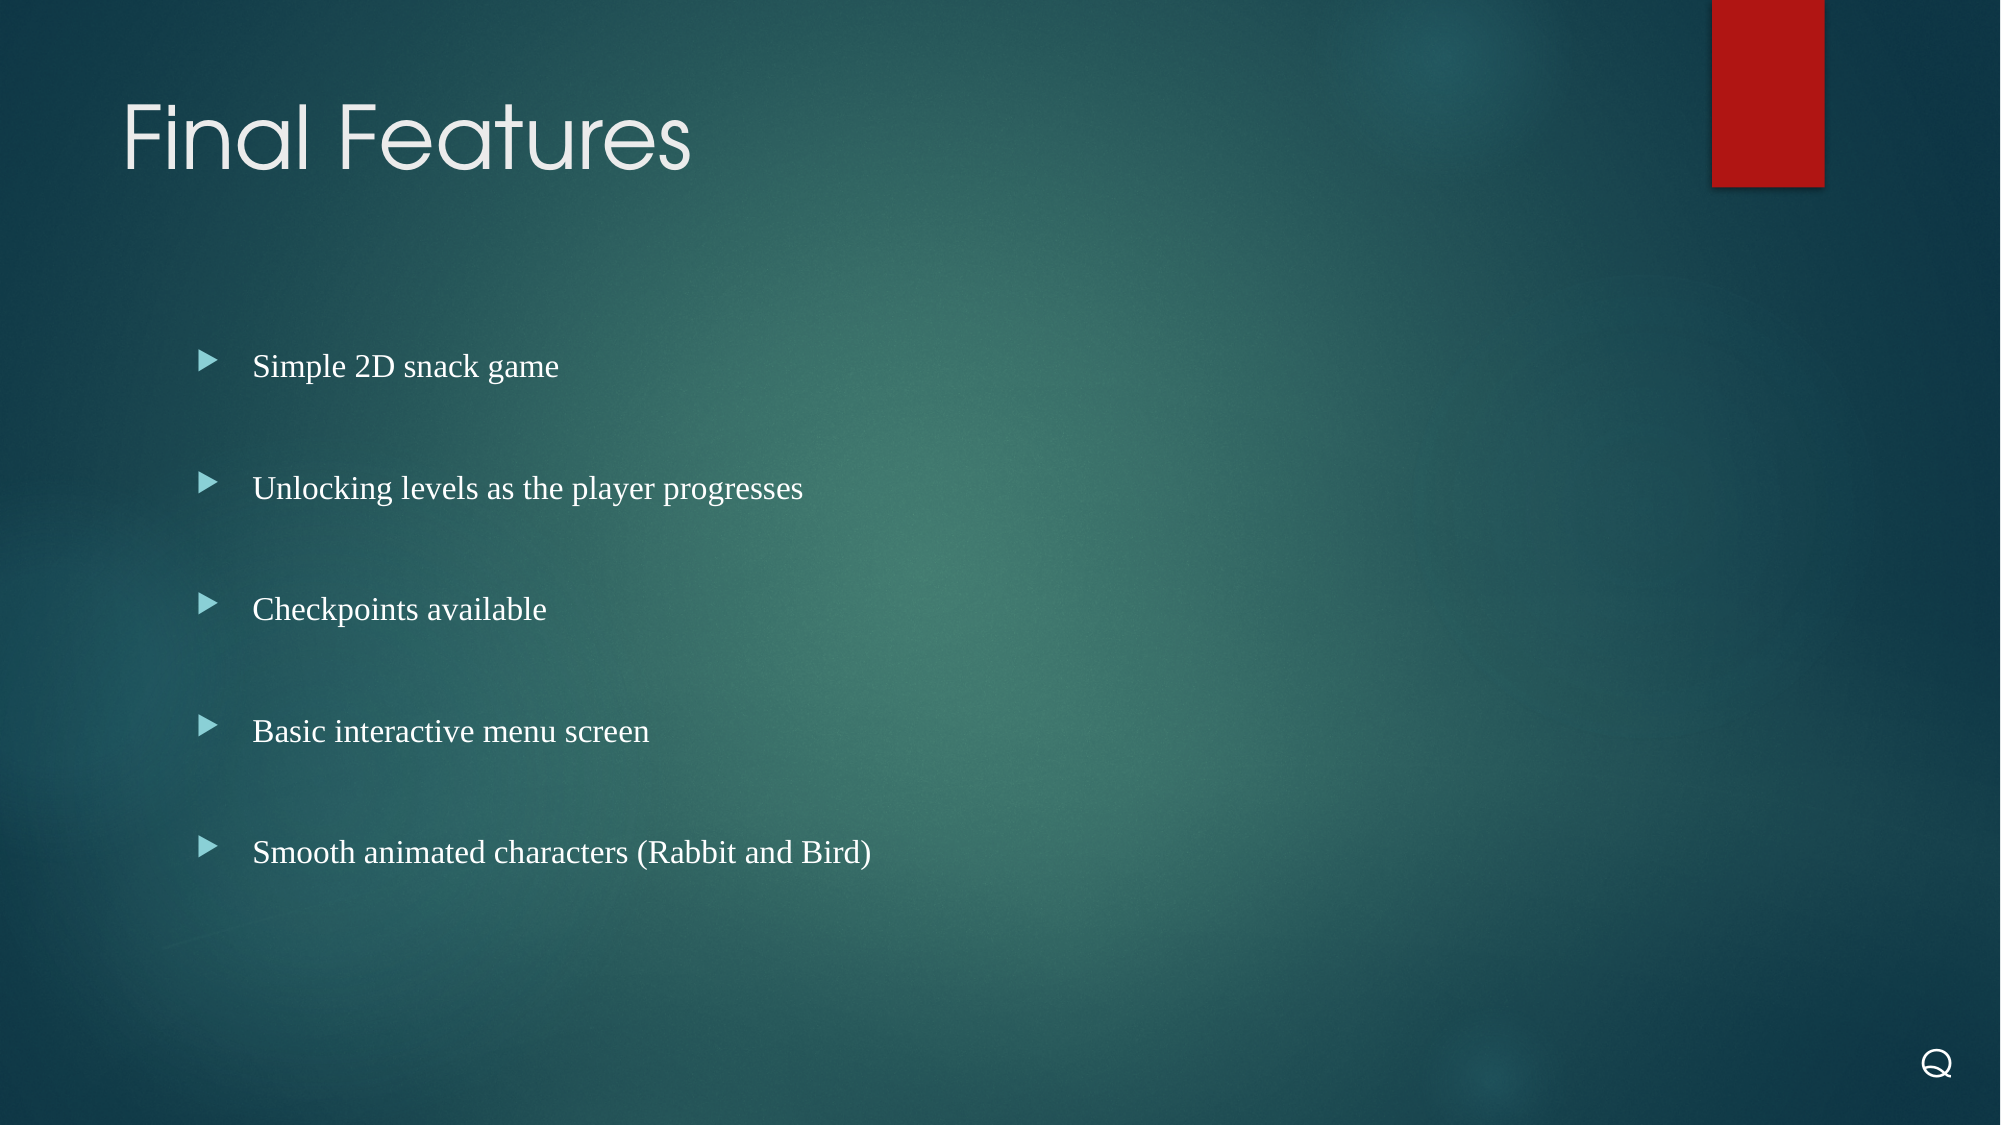

# Final Features
Simple 2D snack game

Unlocking levels as the player progresses

Checkpoints available

Basic interactive menu screen

Smooth animated characters (Rabbit and Bird)

Q